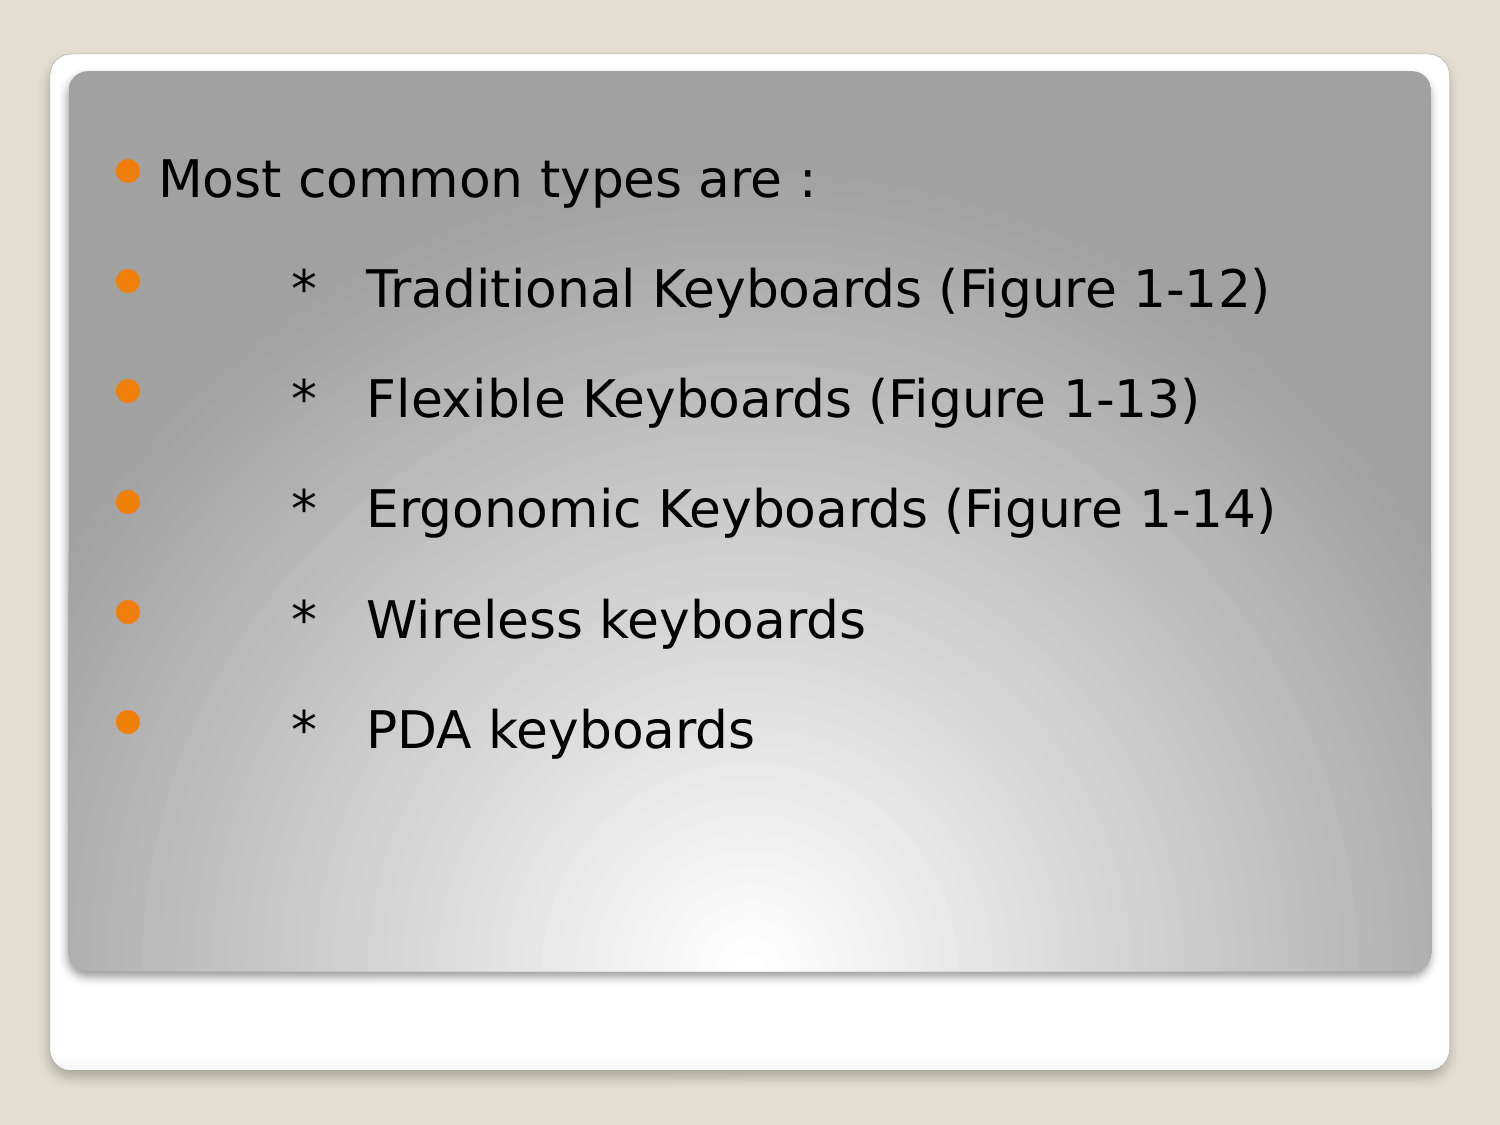

Most common types are :
	*   Traditional Keyboards (Figure 1-12)
	*   Flexible Keyboards (Figure 1-13)
	*   Ergonomic Keyboards (Figure 1-14)
	*   Wireless keyboards
	*   PDA keyboards